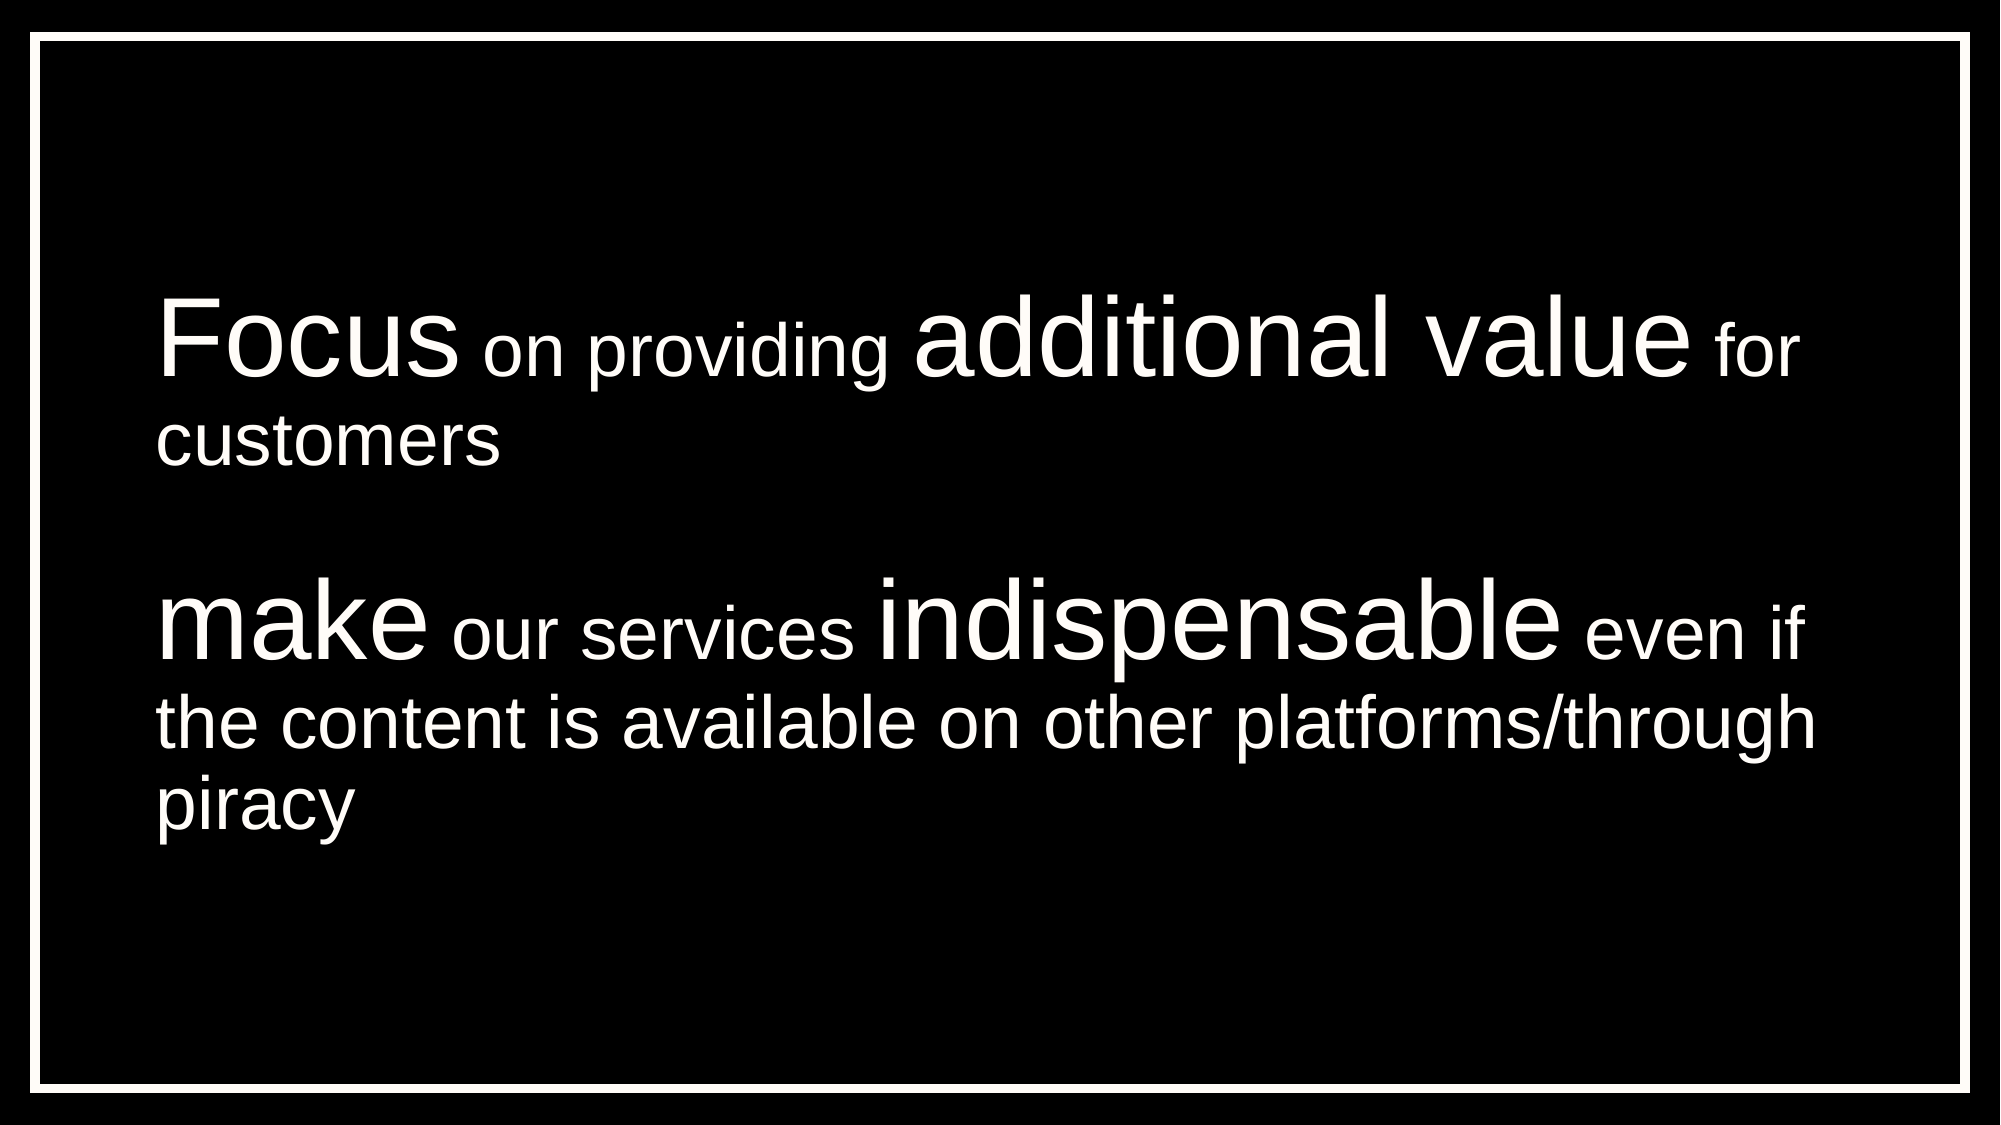

# Focus on providing additional value for customers make our services indispensable even if the content is available on other platforms/through piracy